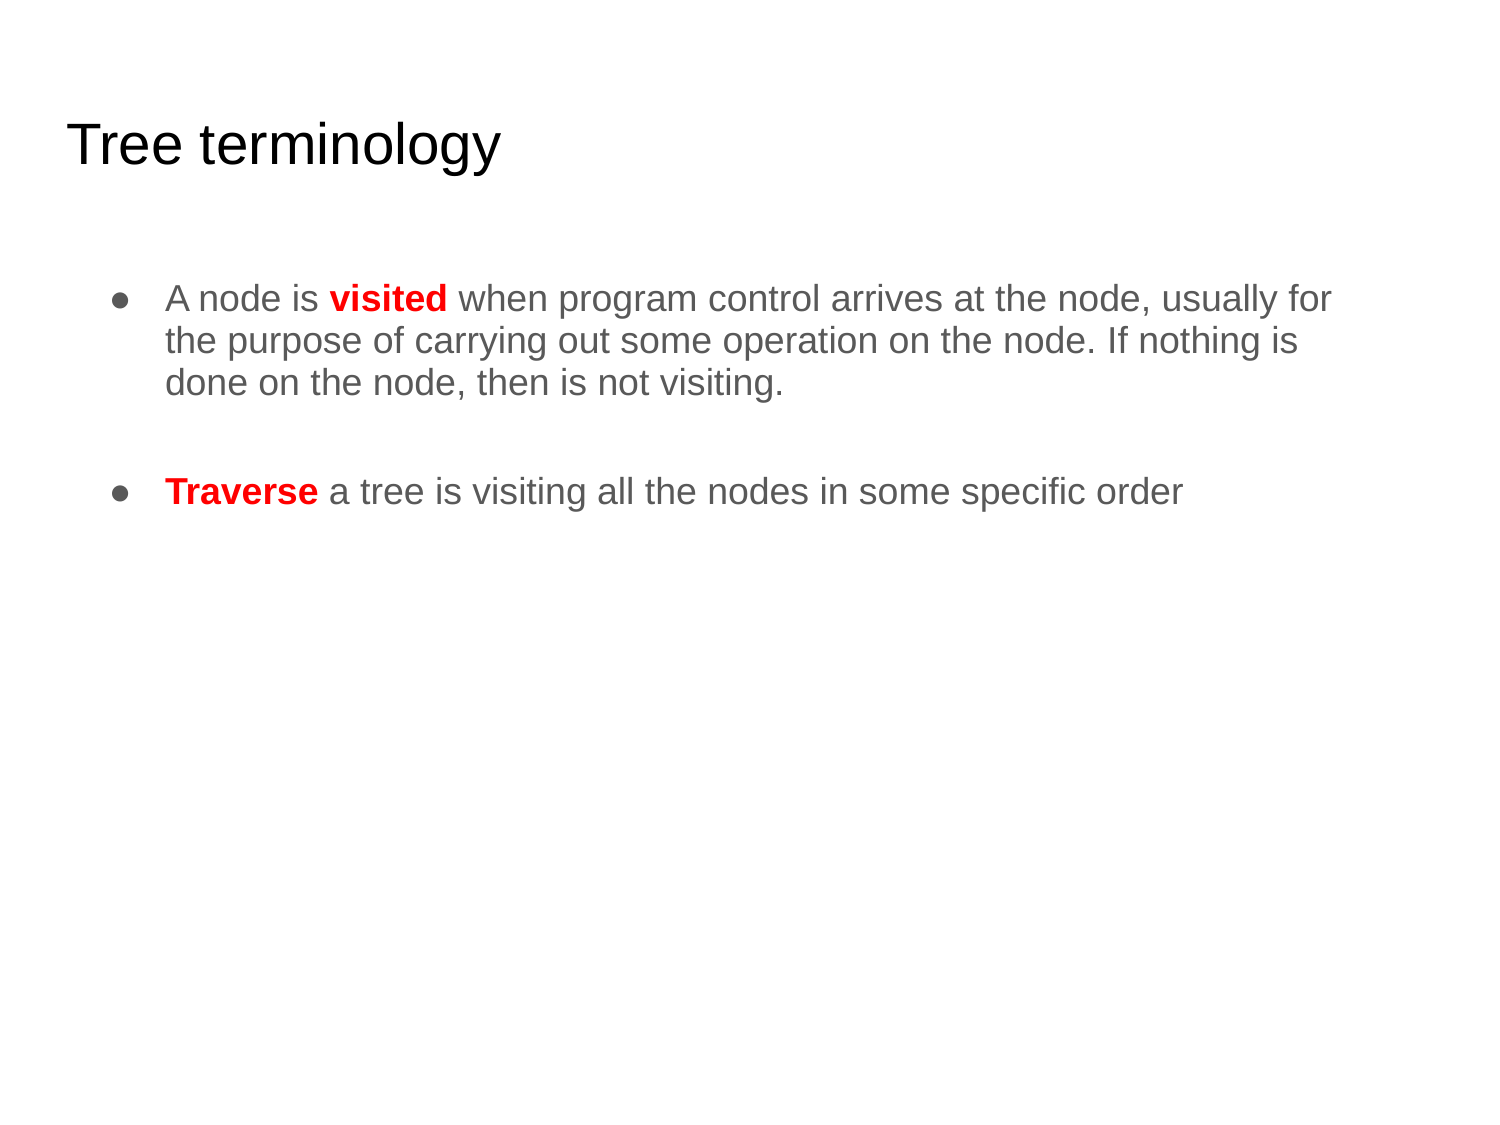

# Tree terminology
A node is visited when program control arrives at the node, usually for the purpose of carrying out some operation on the node. If nothing is done on the node, then is not visiting.

Traverse a tree is visiting all the nodes in some specific order